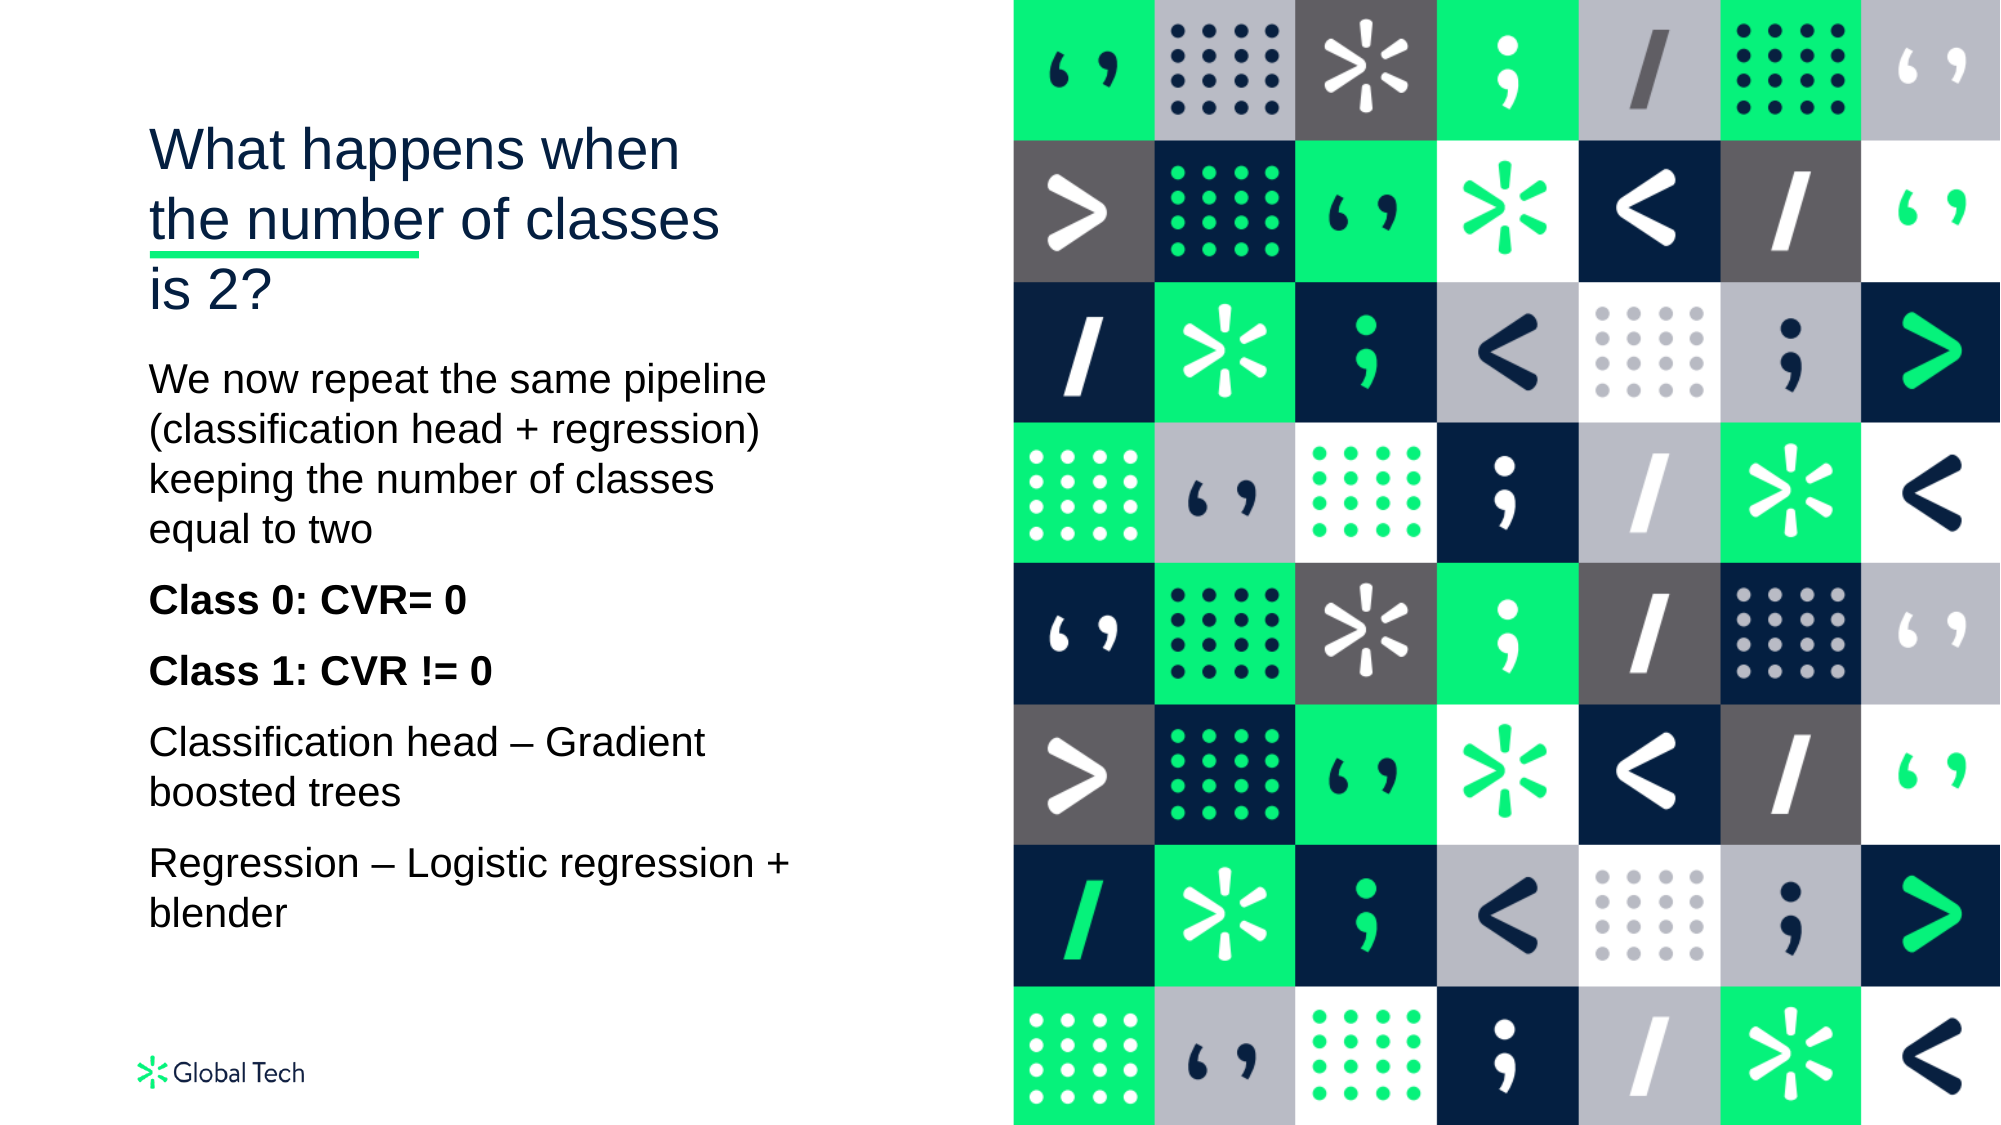

What happens when the number of classes is 2?
We now repeat the same pipeline (classification head + regression) keeping the number of classes equal to two
Class 0: CVR= 0
Class 1: CVR != 0
Classification head – Gradient boosted trees
Regression – Logistic regression + blender